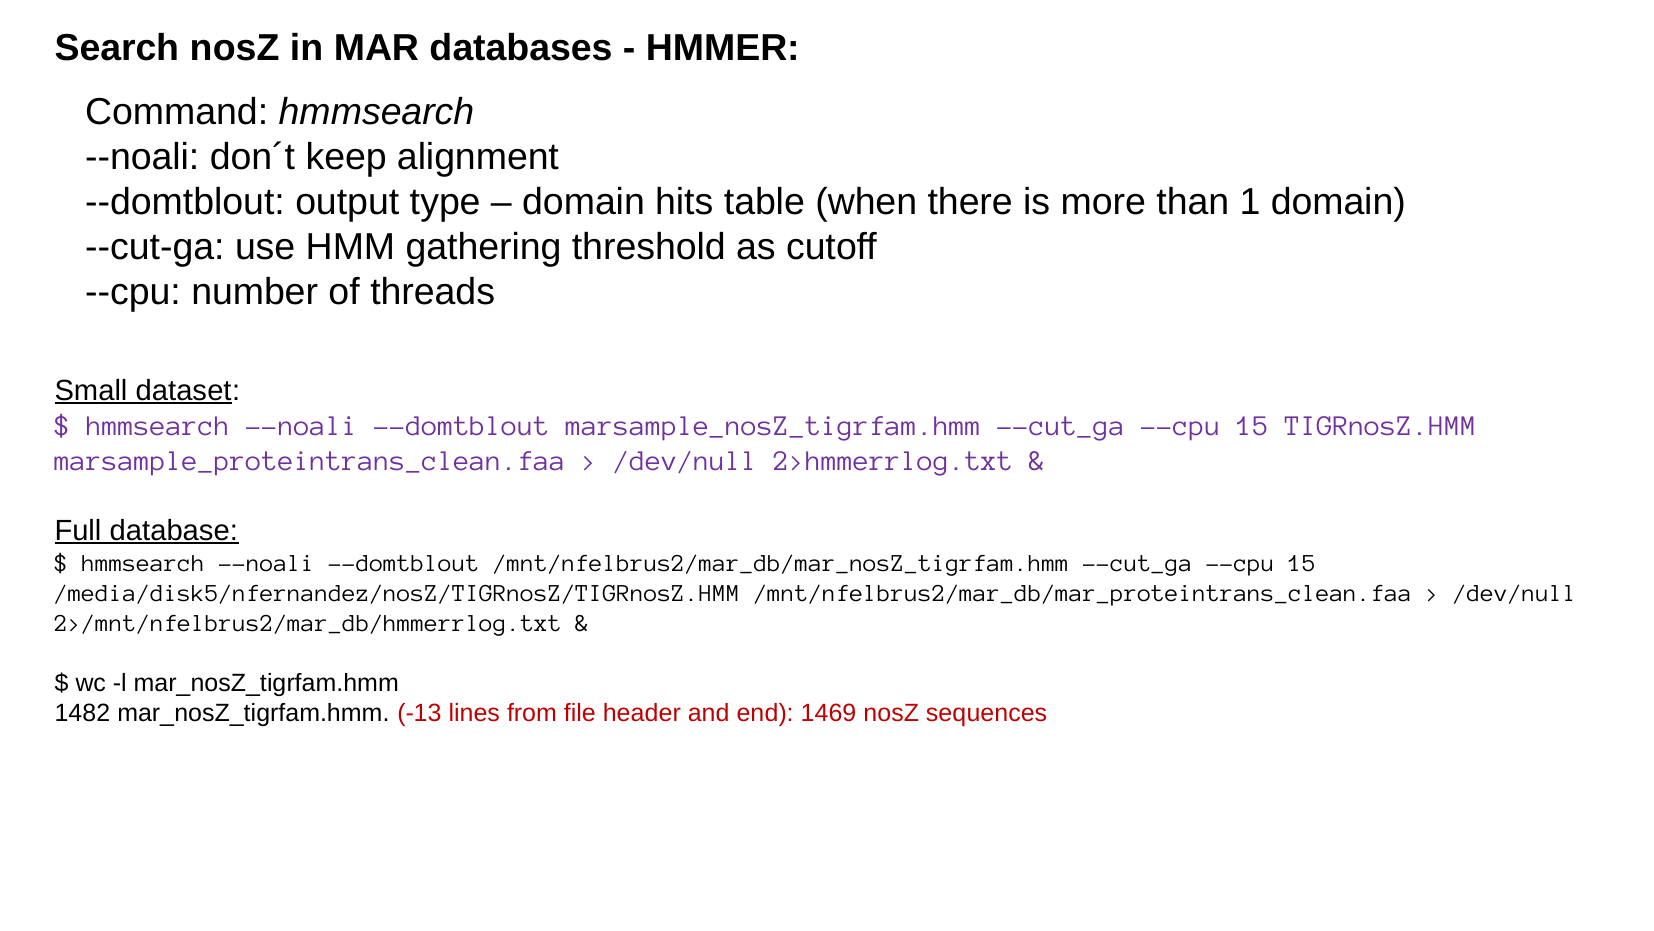

Search nosZ in MAR databases - HMMER:
Command: hmmsearch
--noali: don´t keep alignment
--domtblout: output type – domain hits table (when there is more than 1 domain)
--cut-ga: use HMM gathering threshold as cutoff
--cpu: number of threads
Small dataset:
$ hmmsearch --noali --domtblout marsample_nosZ_tigrfam.hmm --cut_ga --cpu 15 TIGRnosZ.HMM marsample_proteintrans_clean.faa > /dev/null 2>hmmerrlog.txt &

Full database:
$ hmmsearch --noali --domtblout /mnt/nfelbrus2/mar_db/mar_nosZ_tigrfam.hmm --cut_ga --cpu 15 /media/disk5/nfernandez/nosZ/TIGRnosZ/TIGRnosZ.HMM /mnt/nfelbrus2/mar_db/mar_proteintrans_clean.faa > /dev/null 2>/mnt/nfelbrus2/mar_db/hmmerrlog.txt &

$ wc -l mar_nosZ_tigrfam.hmm
1482 mar_nosZ_tigrfam.hmm. (-13 lines from file header and end): 1469 nosZ sequences